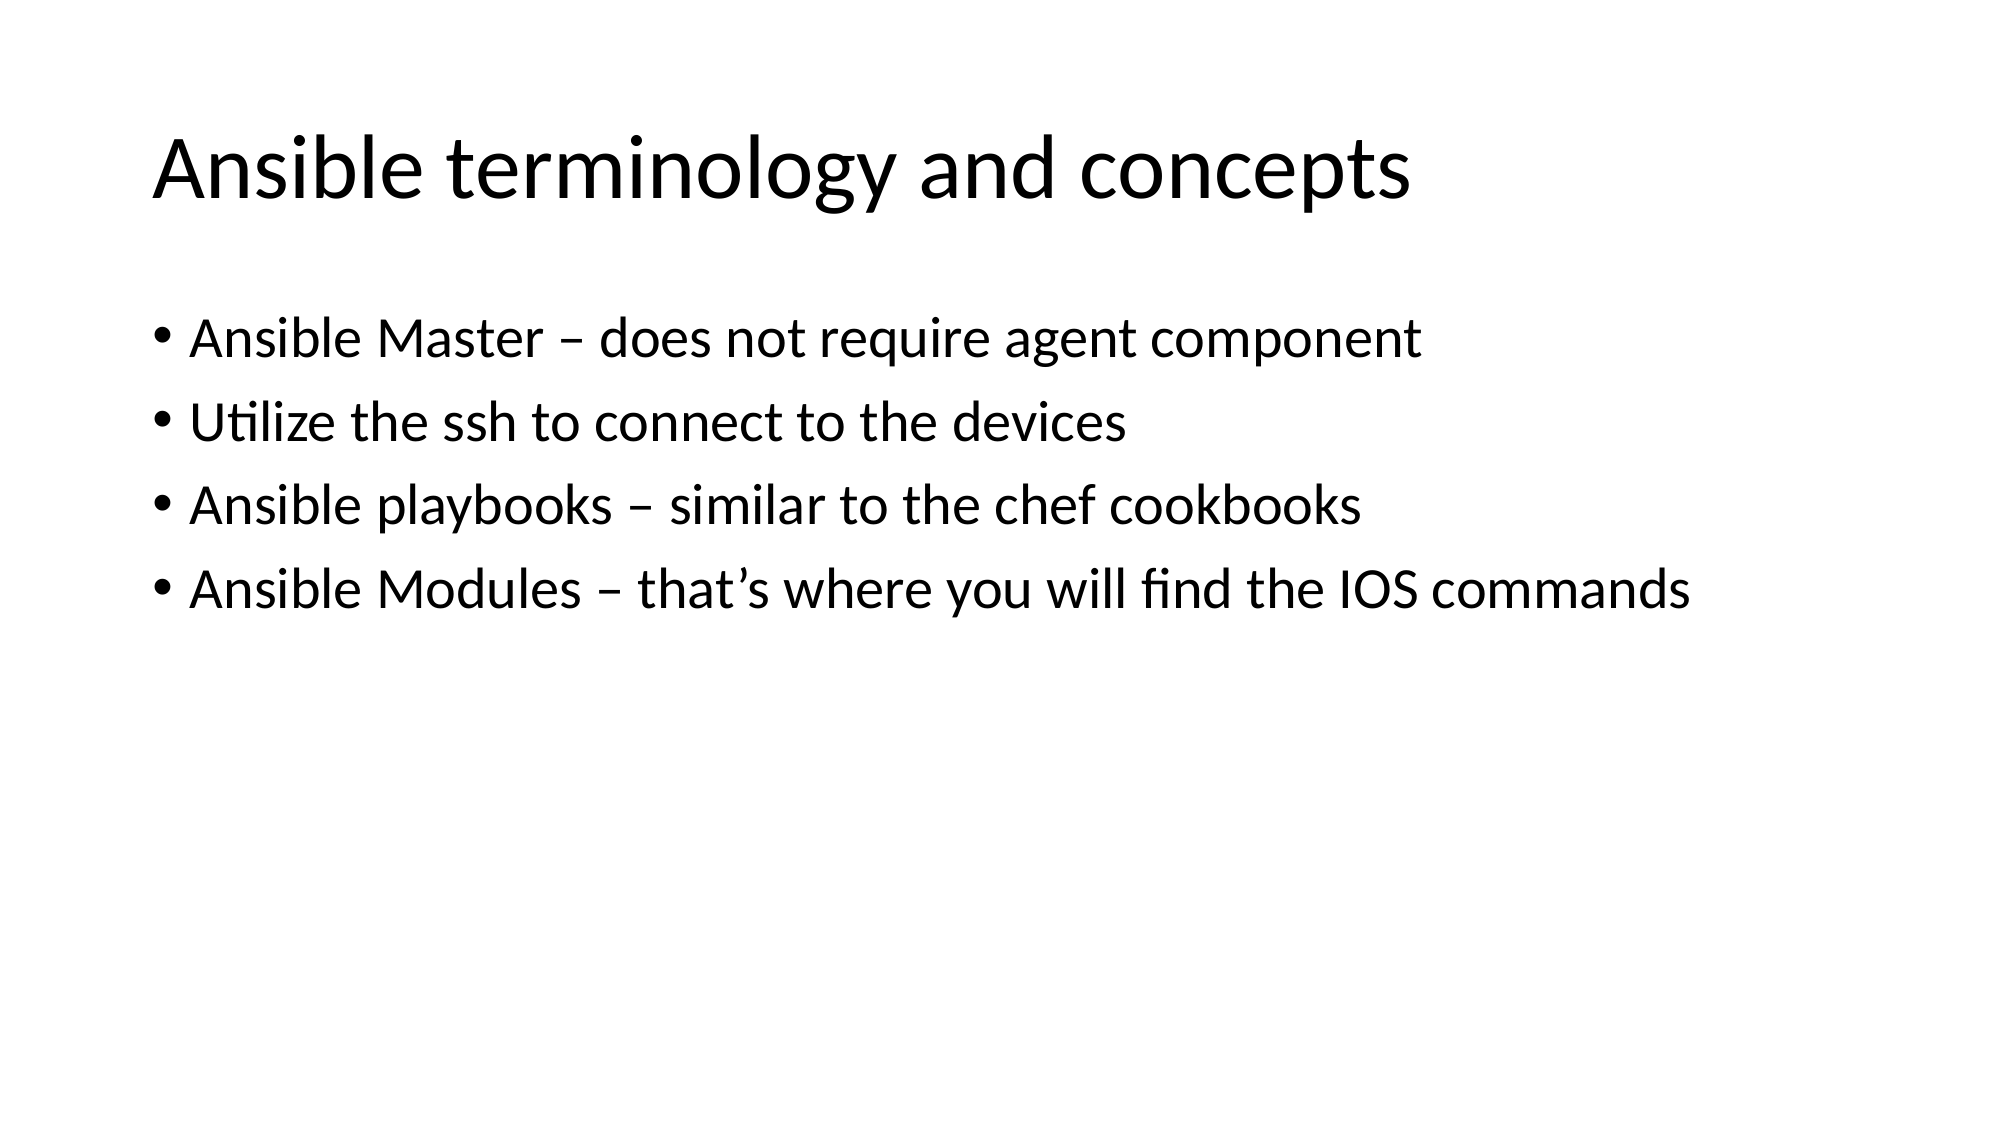

# Ansible terminology and concepts
Ansible Master – does not require agent component
Utilize the ssh to connect to the devices
Ansible playbooks – similar to the chef cookbooks
Ansible Modules – that’s where you will find the IOS commands